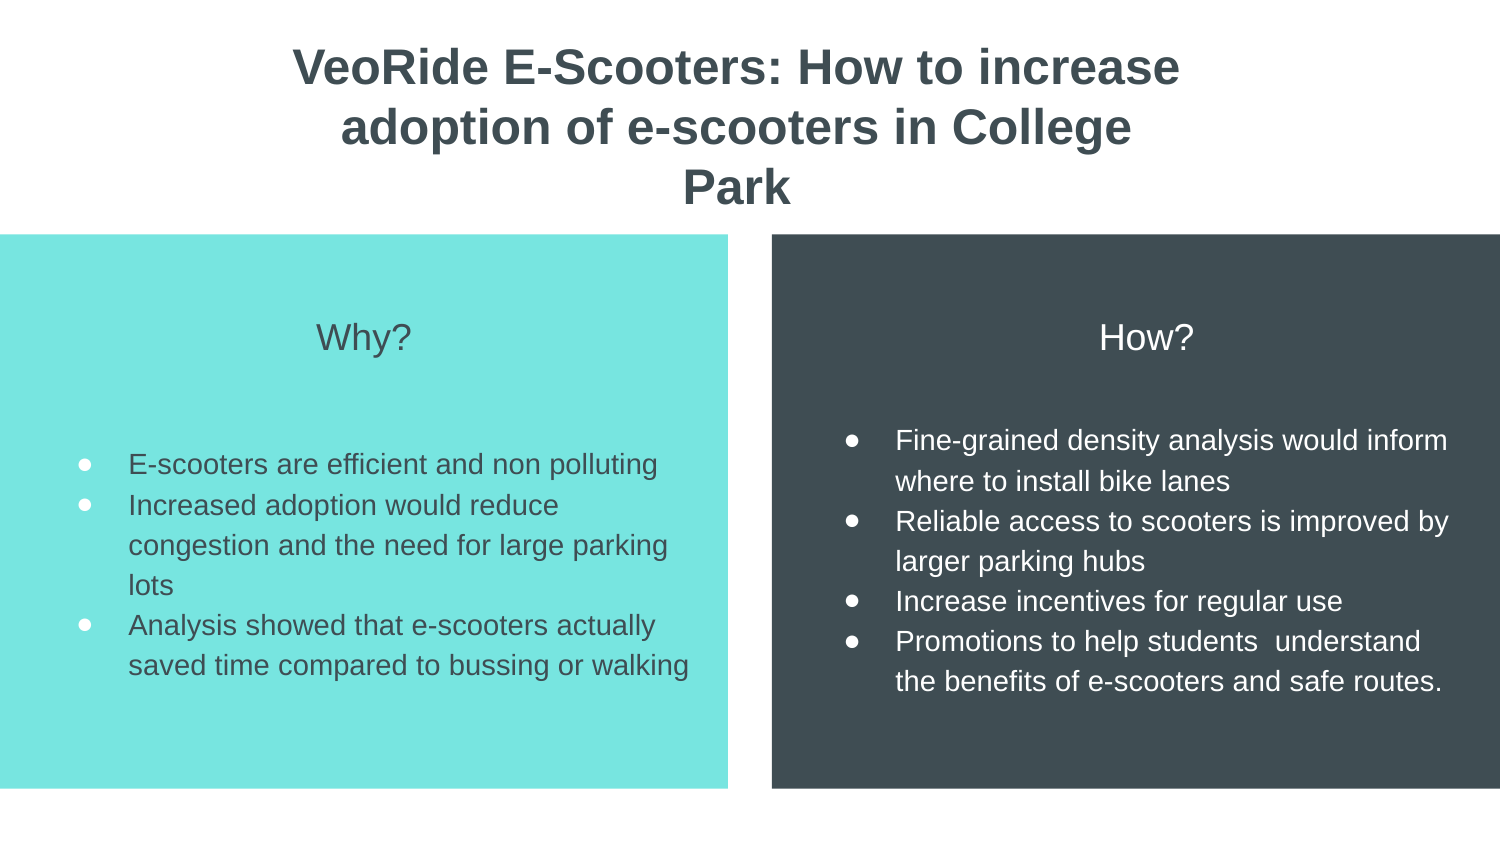

# VeoRide E-Scooters: How to increase adoption of e-scooters in College Park
Why?
How?
Fine-grained density analysis would inform where to install bike lanes
Reliable access to scooters is improved by larger parking hubs
Increase incentives for regular use
Promotions to help students  understand the benefits of e-scooters and safe routes.
E-scooters are efficient and non polluting
Increased adoption would reduce congestion and the need for large parking lots
Analysis showed that e-scooters actually saved time compared to bussing or walking